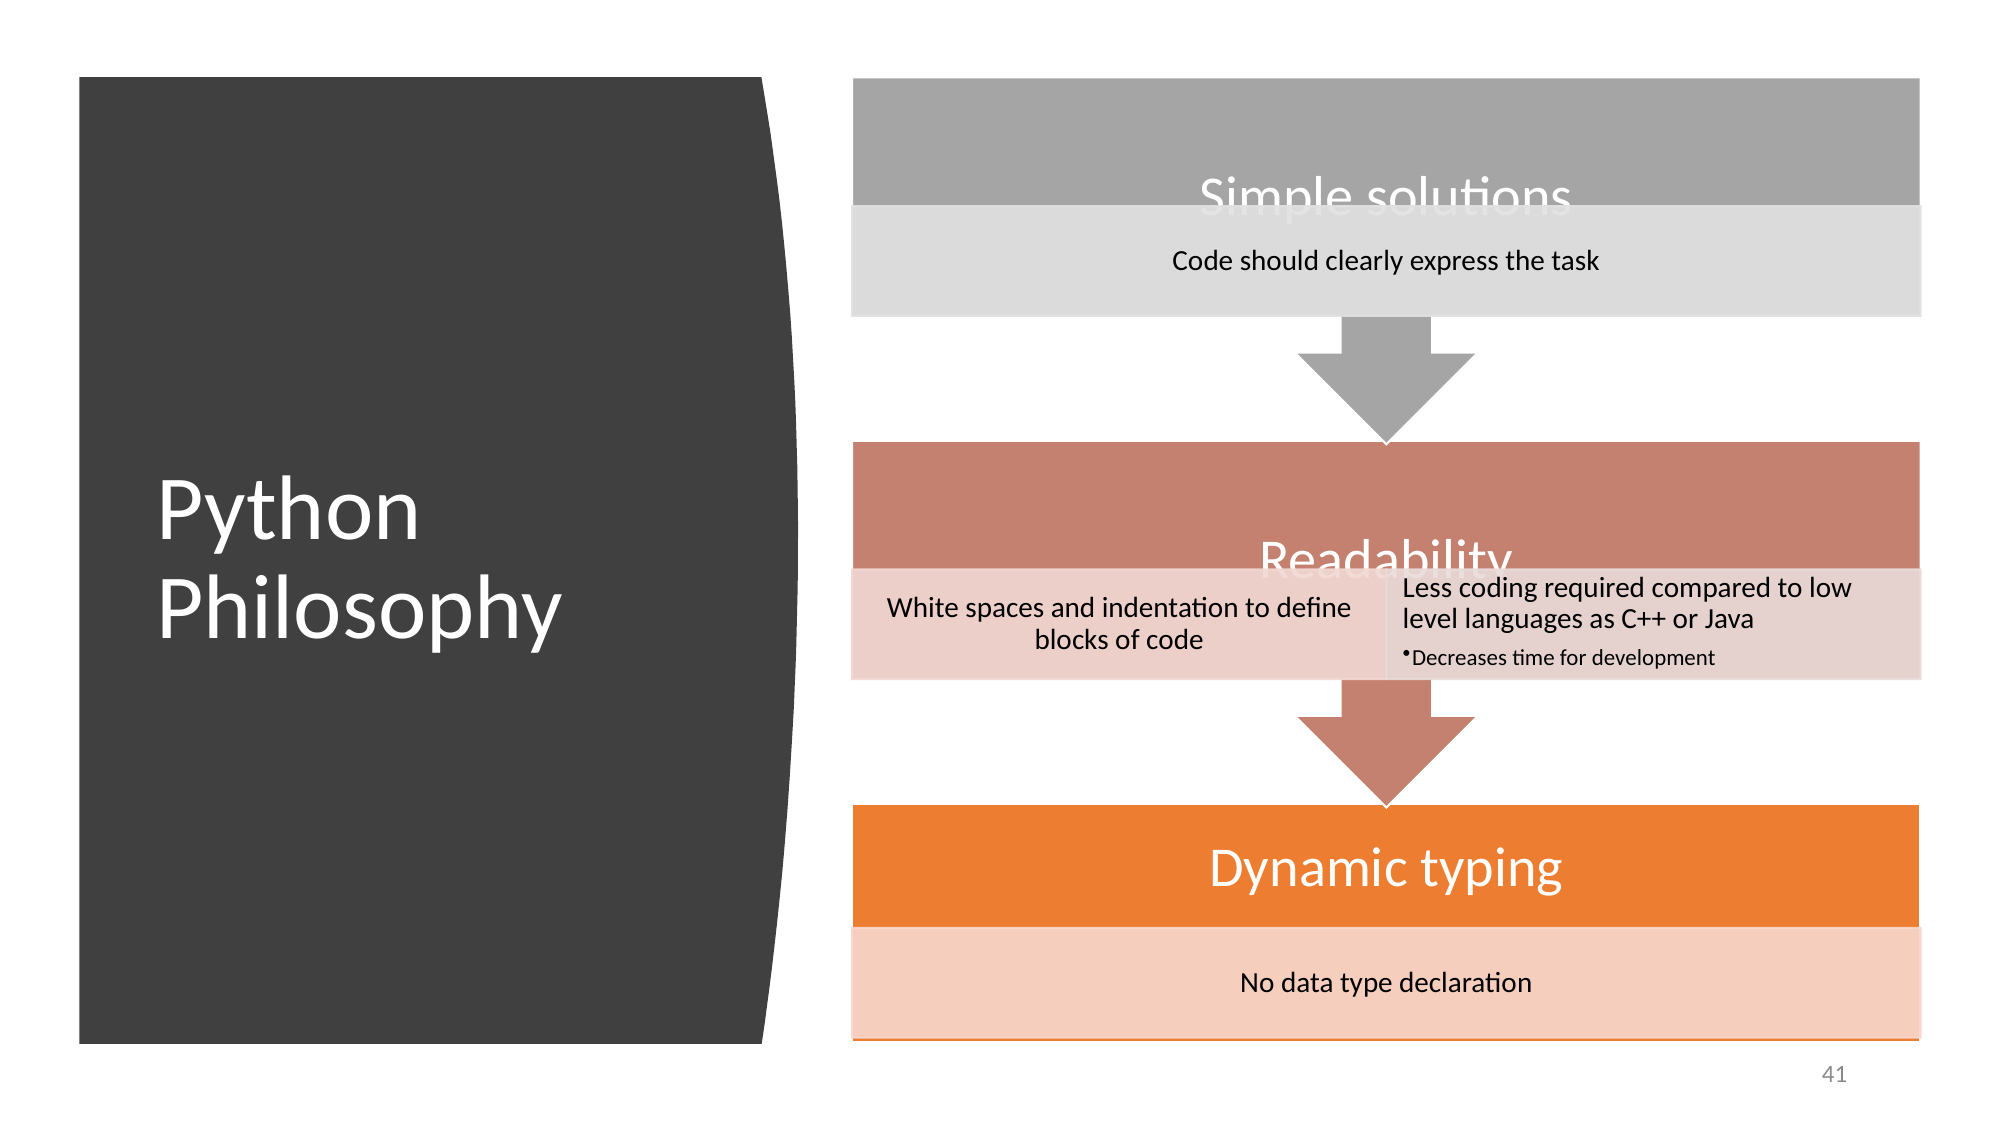

Dynamic typing
No data type declaration
Readability
White spaces and indentation to define blocks of code
Less coding required compared to low level languages as C++ or Java
Decreases time for development
Simple solutions
Code should clearly express the task

# Python Philosophy
41